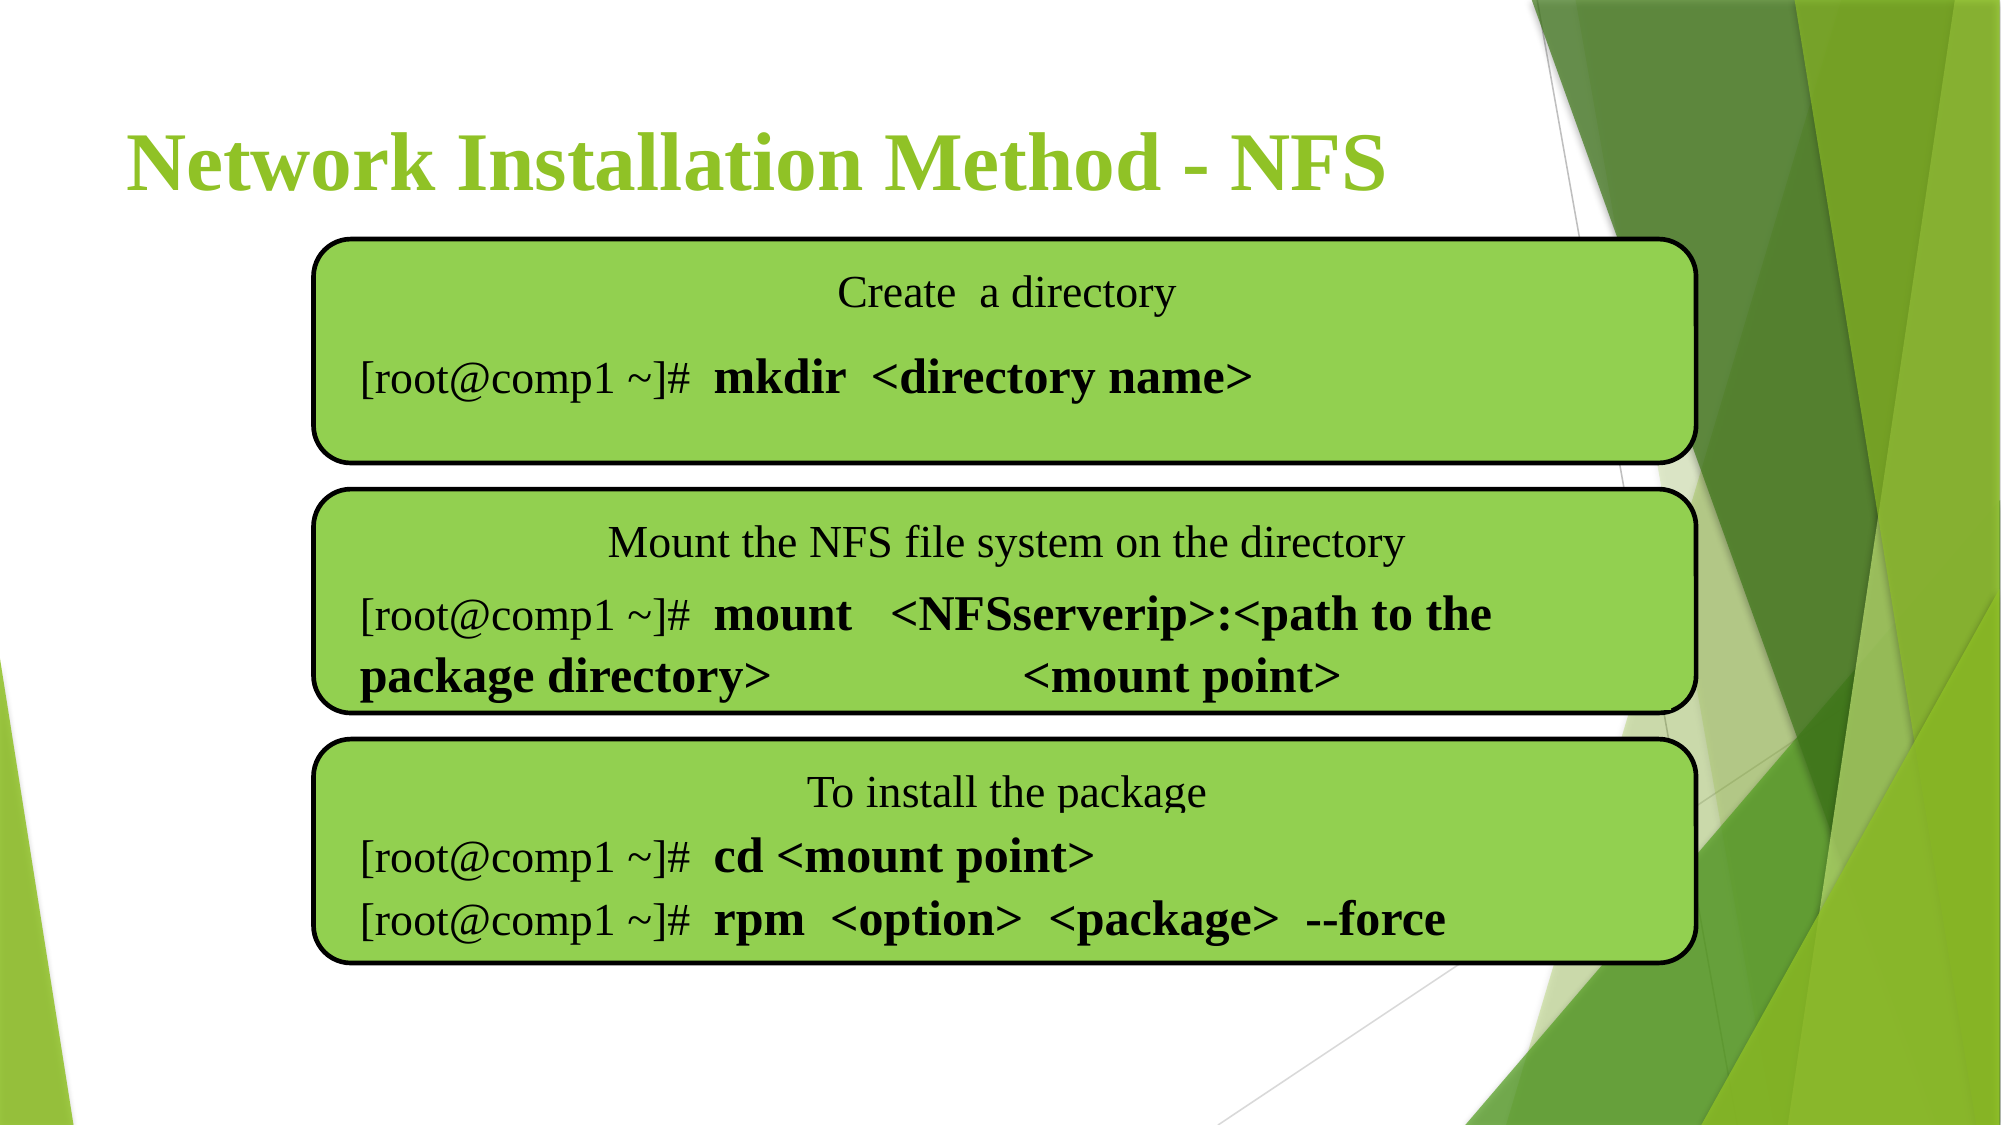

# Network Installation Method - NFS

Create  a directory
[root@comp1 ~]#  mkdir  <directory name>

Mount the NFS file system on the directory
[root@comp1 ~]#  mount   <NFSserverip>:<path to the package directory>  		     <mount point>

To install the package
[root@comp1 ~]#  cd <mount point>
[root@comp1 ~]#  rpm  <option>  <package>  --force